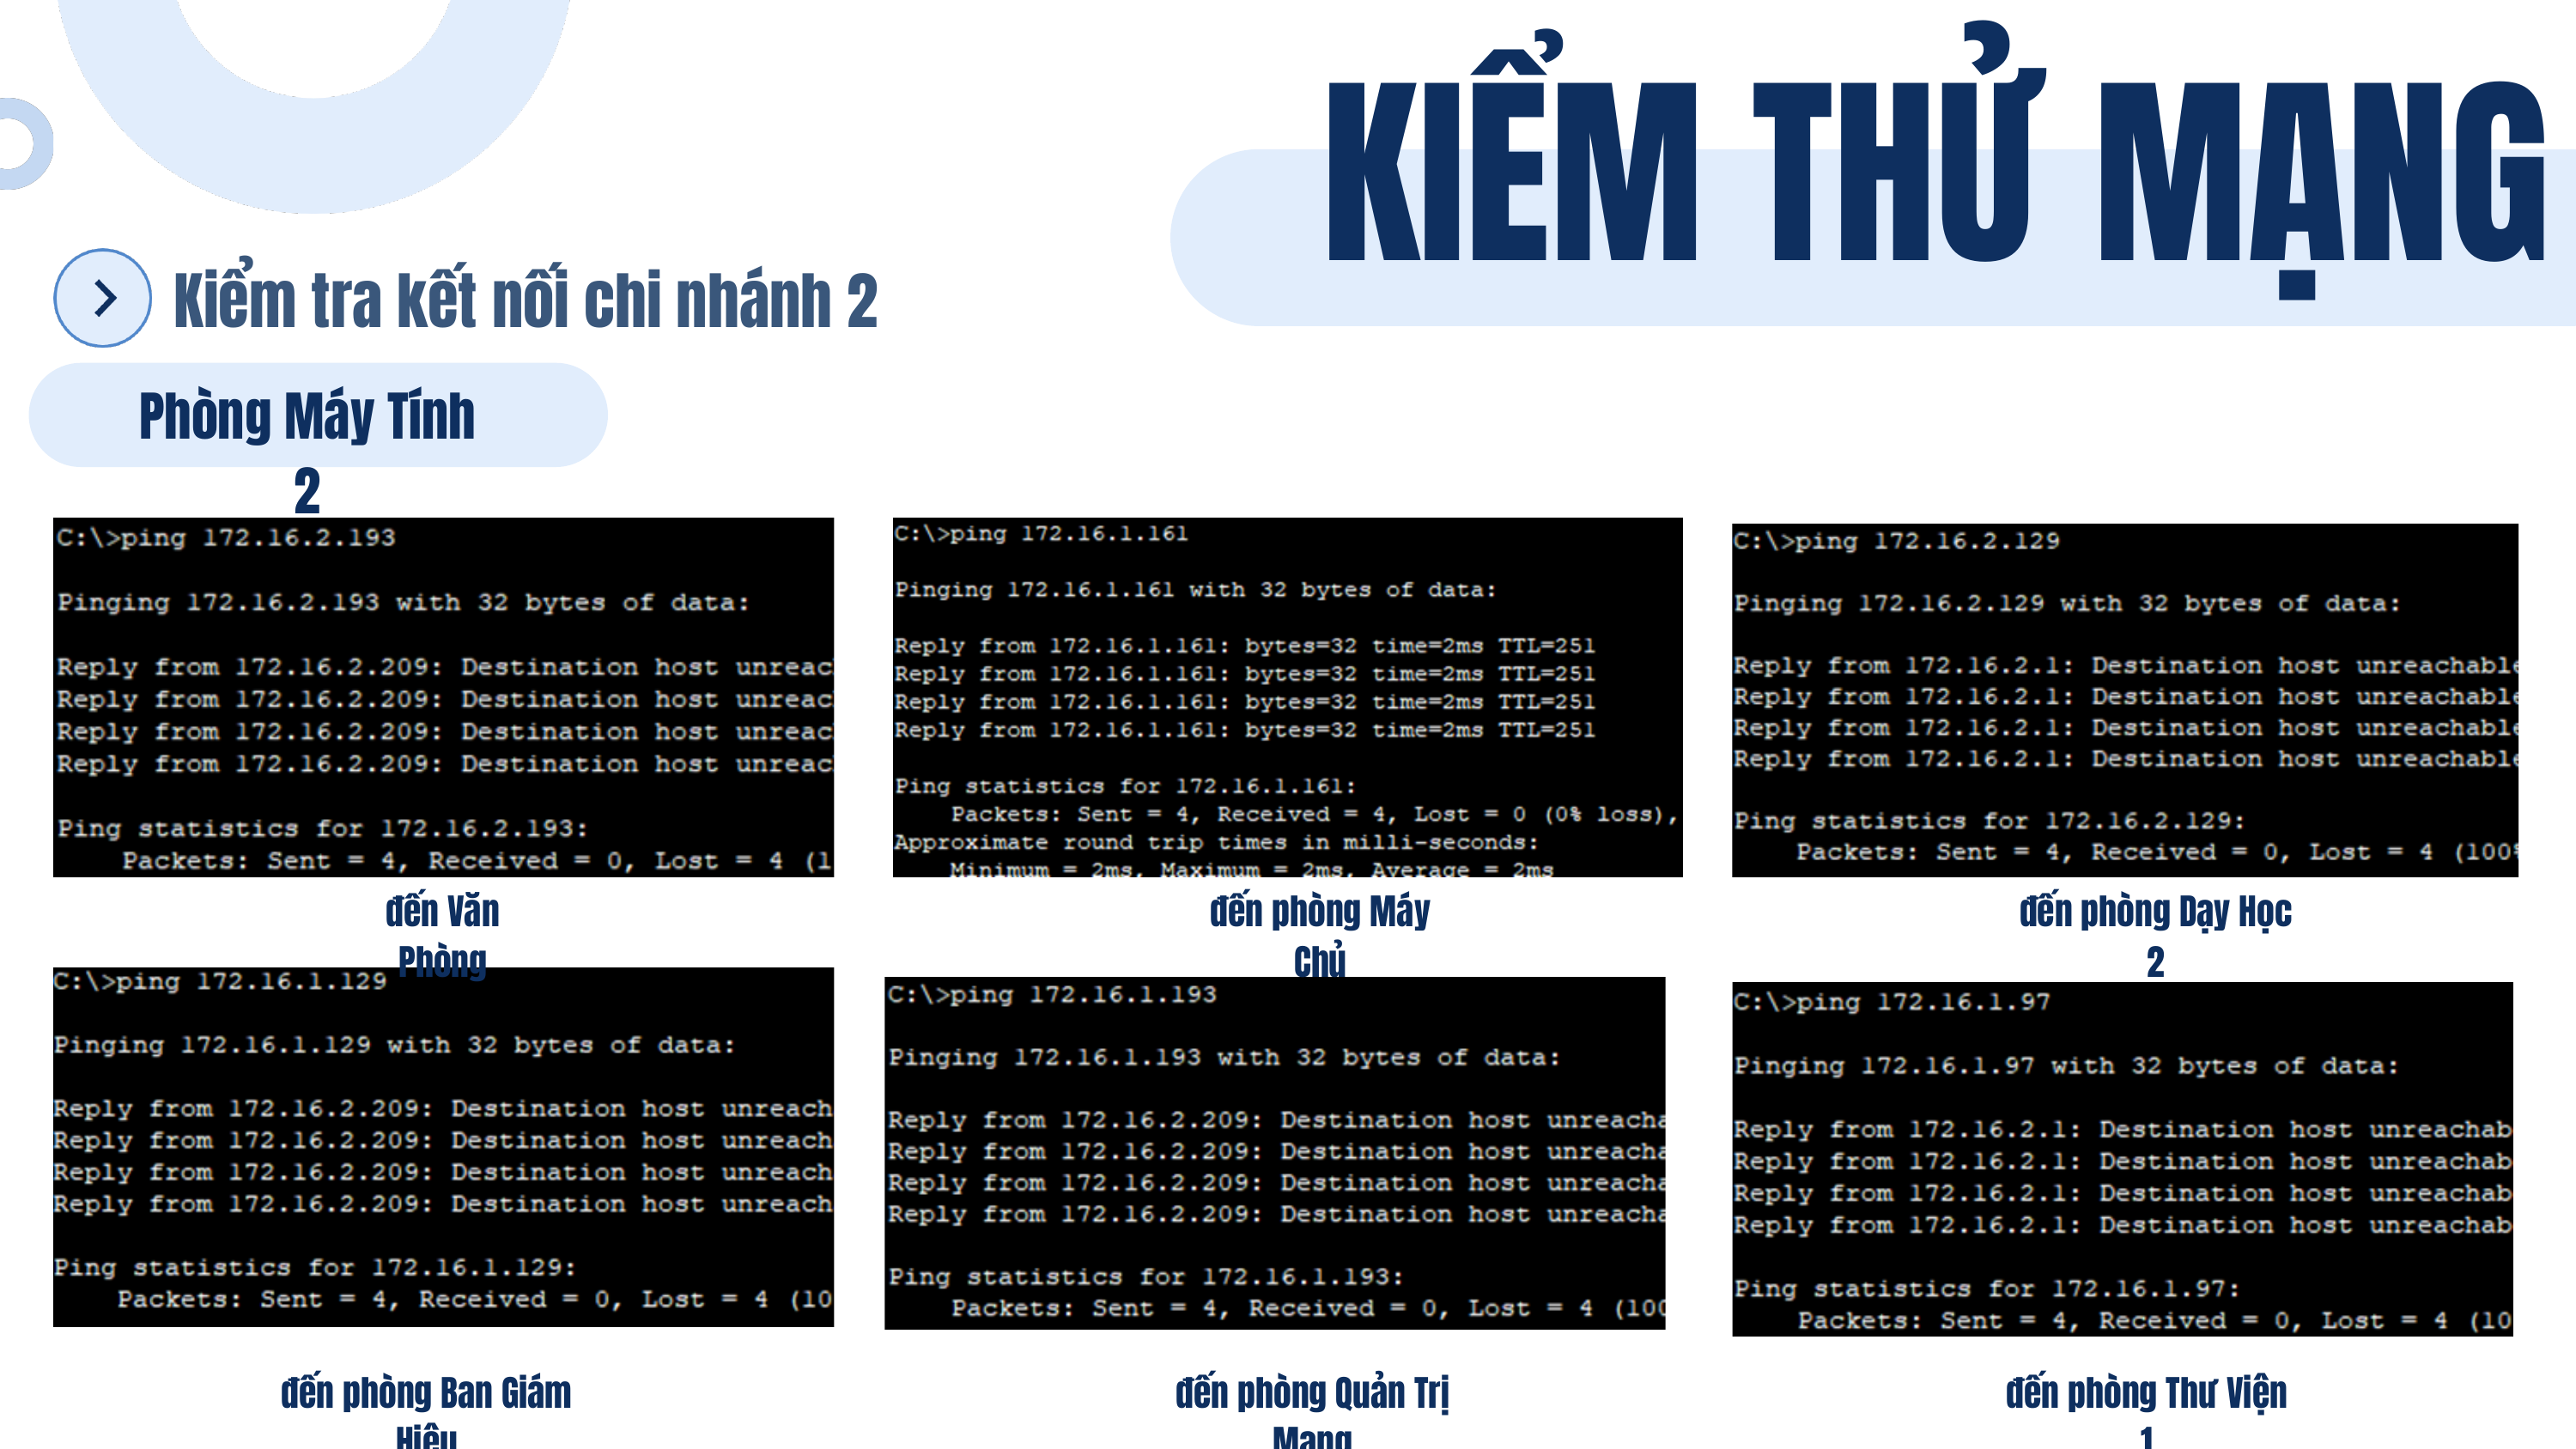

KIỂM THỬ MẠNG

Kiểm tra kết nối chi nhánh 2
Phòng Máy Tính 2

đến Văn Phòng
đến phòng Máy Chủ
đến phòng Dạy Học 2

đến phòng Ban Giám Hiệu
đến phòng Quản Trị Mạng
đến phòng Thư Viện 1